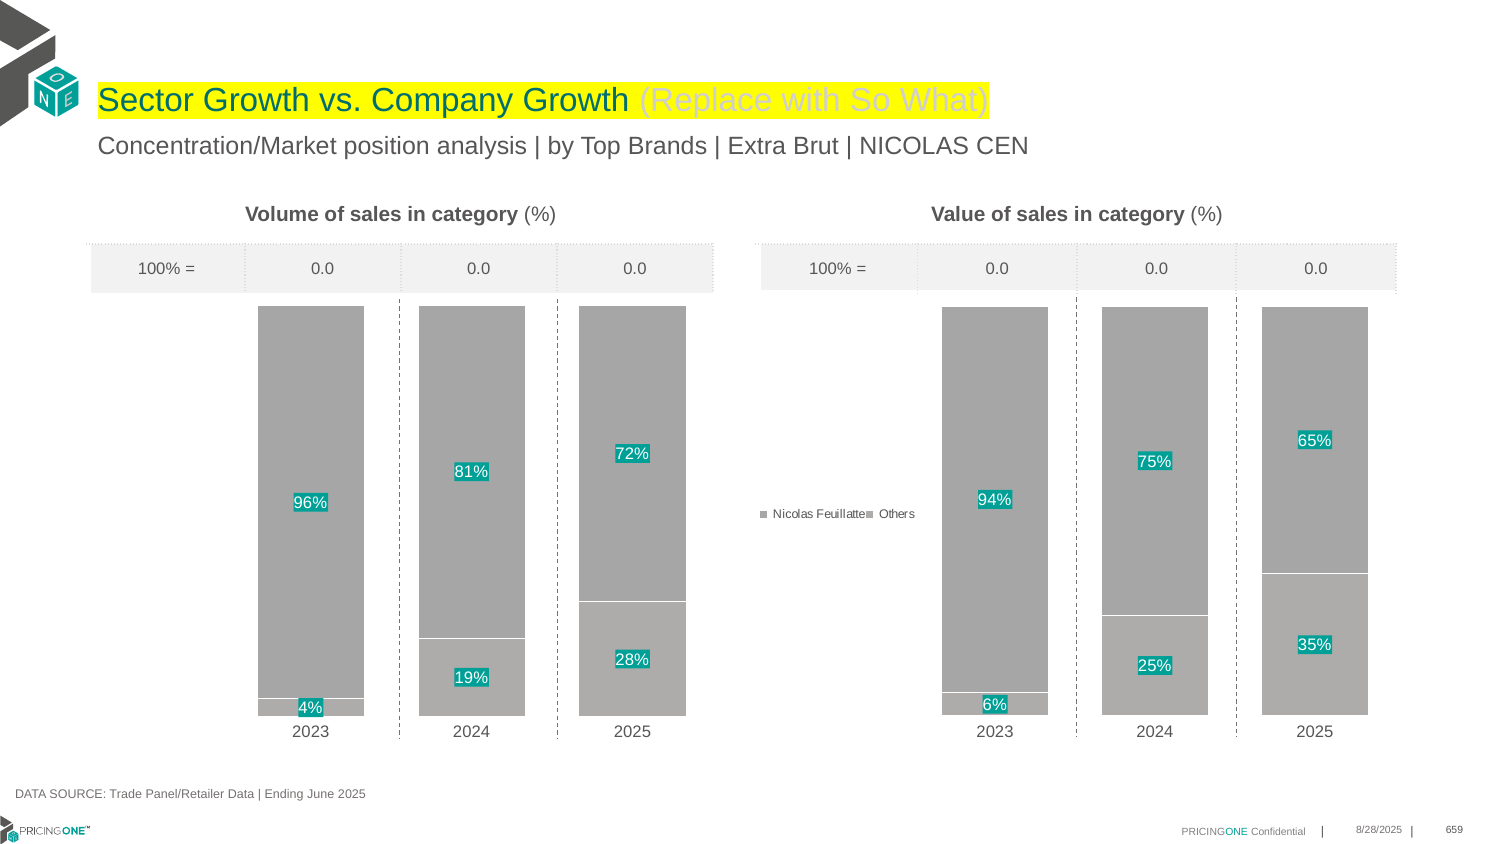

# Sector Growth vs. Company Growth (Replace with So What)
Concentration/Market position analysis | by Top Brands | Extra Brut | NICOLAS CEN
| Volume of sales in category (%) |  |  |  |
| --- | --- | --- | --- |
| 100% = | 0.0 | 0.0 | 0.0 |
| Value of sales in category (%) |  |  |  |
| --- | --- | --- | --- |
| 100% = | 0.0 | 0.0 | 0.0 |

### Chart

| Category | Others | Nicolas Feuillatte |
|---|---|---|
| 2023 | 0.04230769230769231 | 0.9576923076923077 |
| 2024 | 0.1904761904761905 | 0.8095238095238095 |
| 2025 | 0.27891156462585037 | 0.7210884353741497 |

### Chart

| Category | Others | Nicolas Feuillatte |
|---|---|---|
| 2023 | 0.05646111547525531 | 0.9435388845247447 |
| 2024 | 0.24501932798096937 | 0.7549806720190306 |
| 2025 | 0.3468402574605032 | 0.6531597425394968 |
DATA SOURCE: Trade Panel/Retailer Data | Ending June 2025

8/28/2025
659